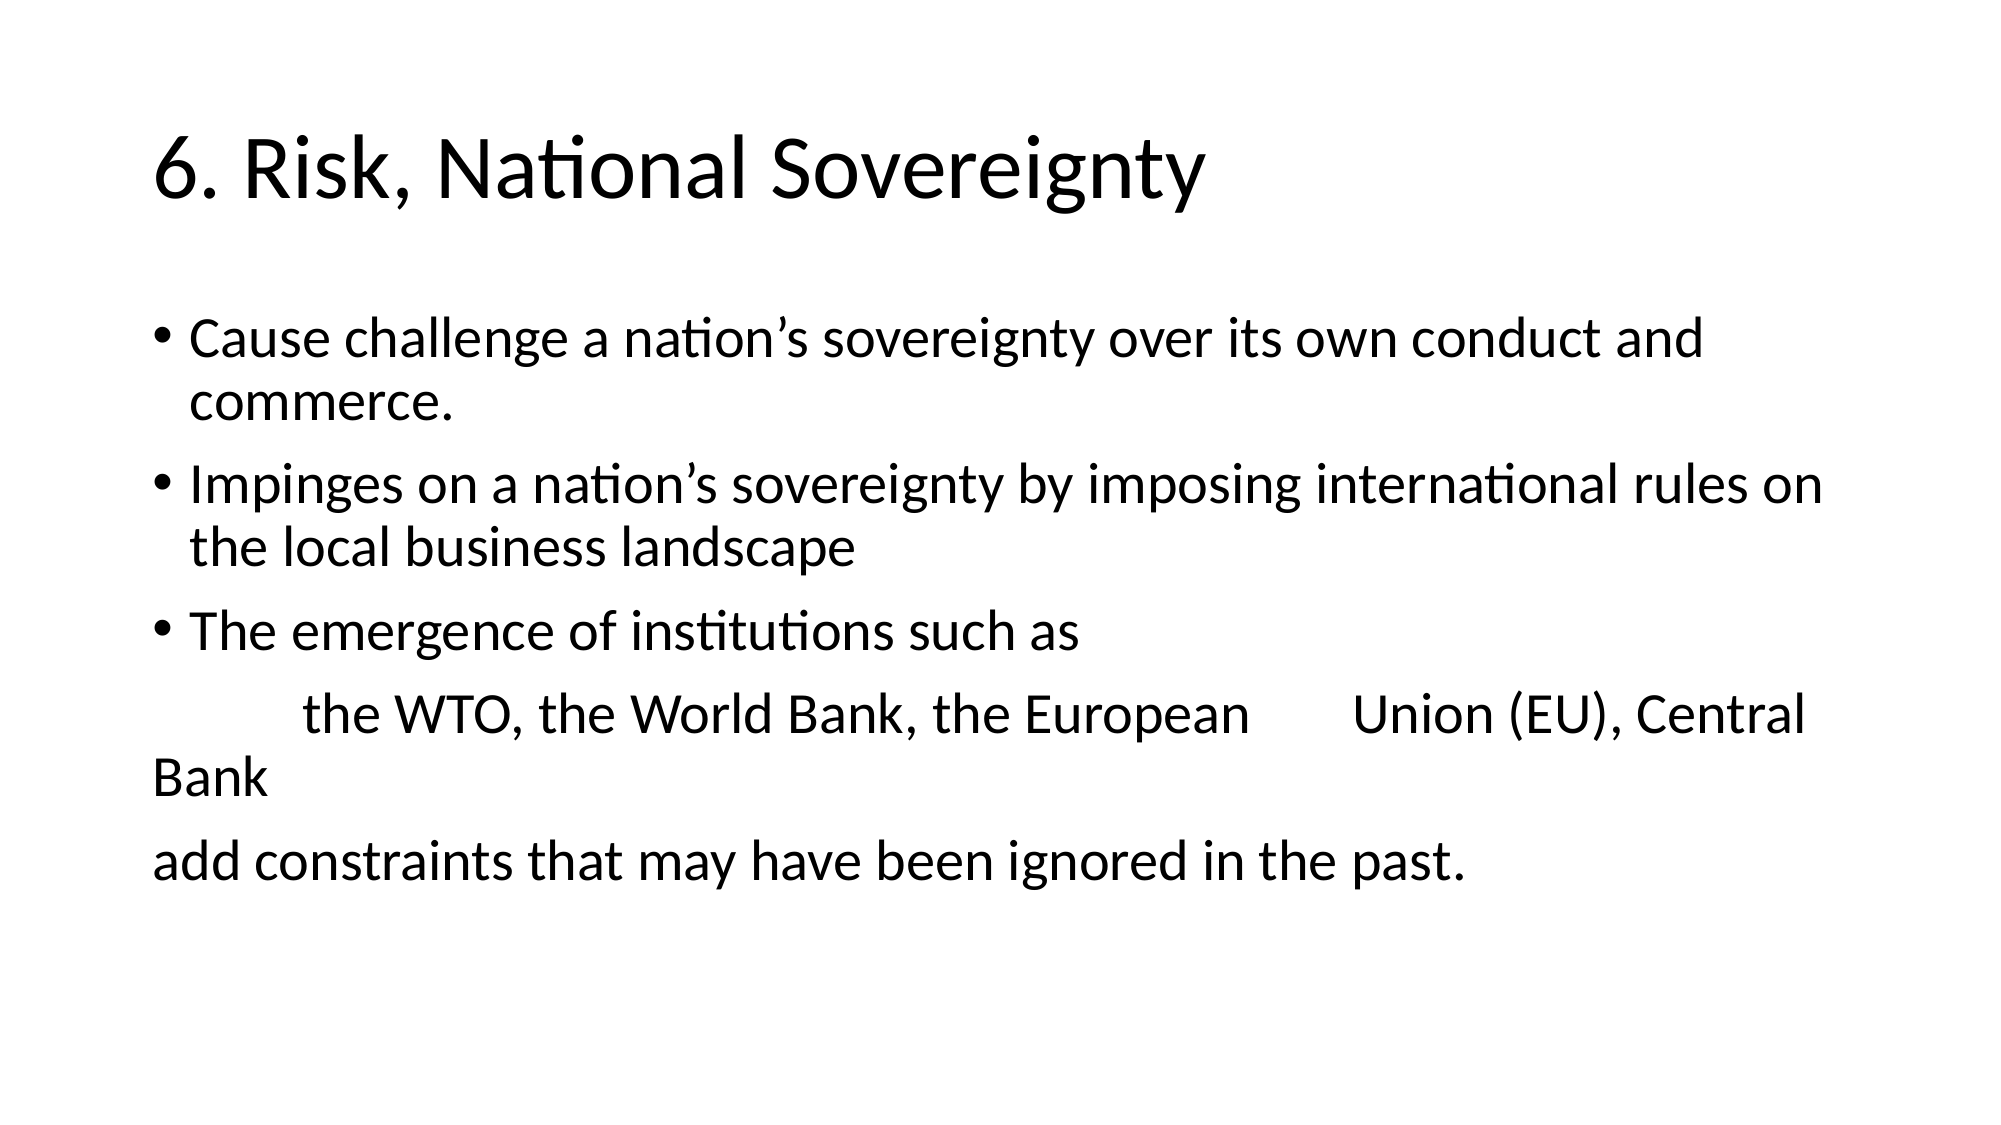

# 6. Risk, National Sovereignty
Cause challenge a nation’s sovereignty over its own conduct and commerce.
Impinges on a nation’s sovereignty by imposing international rules on the local business landscape
The emergence of institutions such as
	the WTO, the World Bank, the European 	Union (EU), Central Bank
add constraints that may have been ignored in the past.